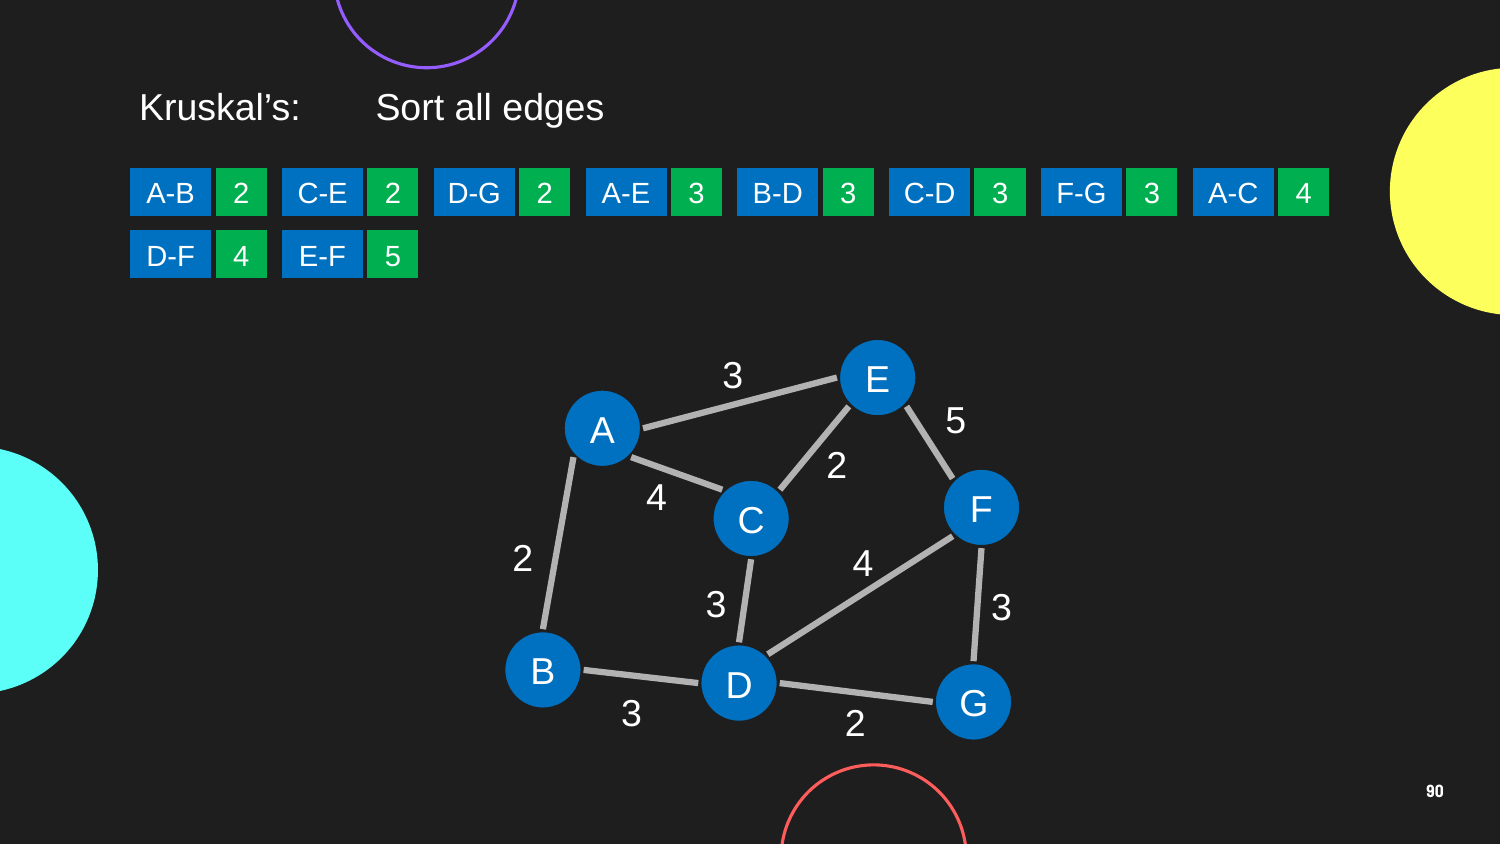

Kruskal’s:
Sort all edges
A-C
4
F-G
3
C-D
3
B-D
3
A-E
3
D-G
2
A-B
2
C-E
2
D-F
4
E-F
5
E
3
A
5
2
4
F
C
2
4
3
3
B
D
G
3
2
90